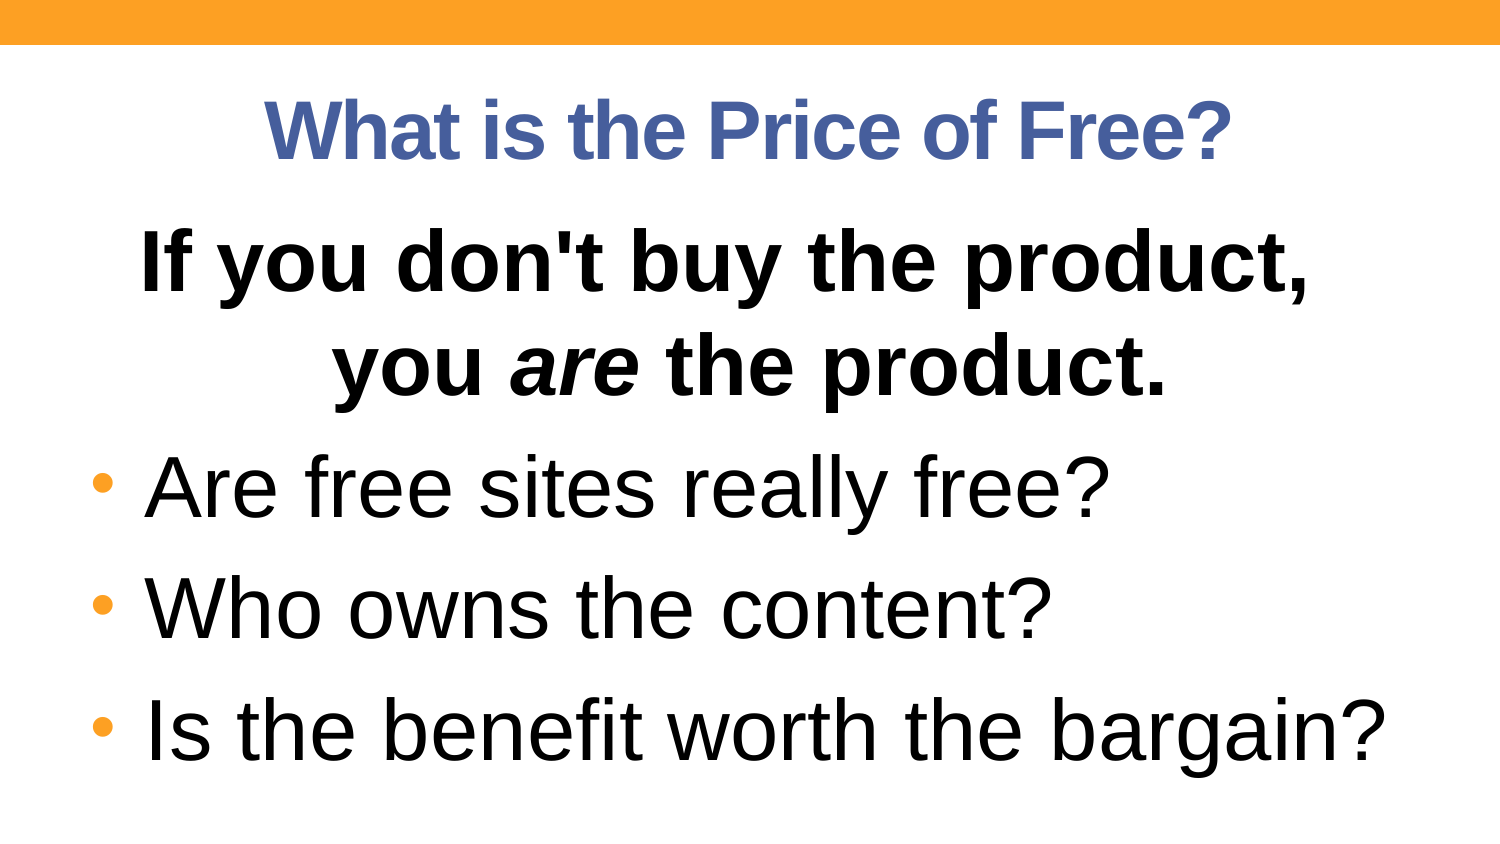

# What is the Price of Free?
If you don't buy the product,
you are the product.
 Are free sites really free?
 Who owns the content?
 Is the benefit worth the bargain?